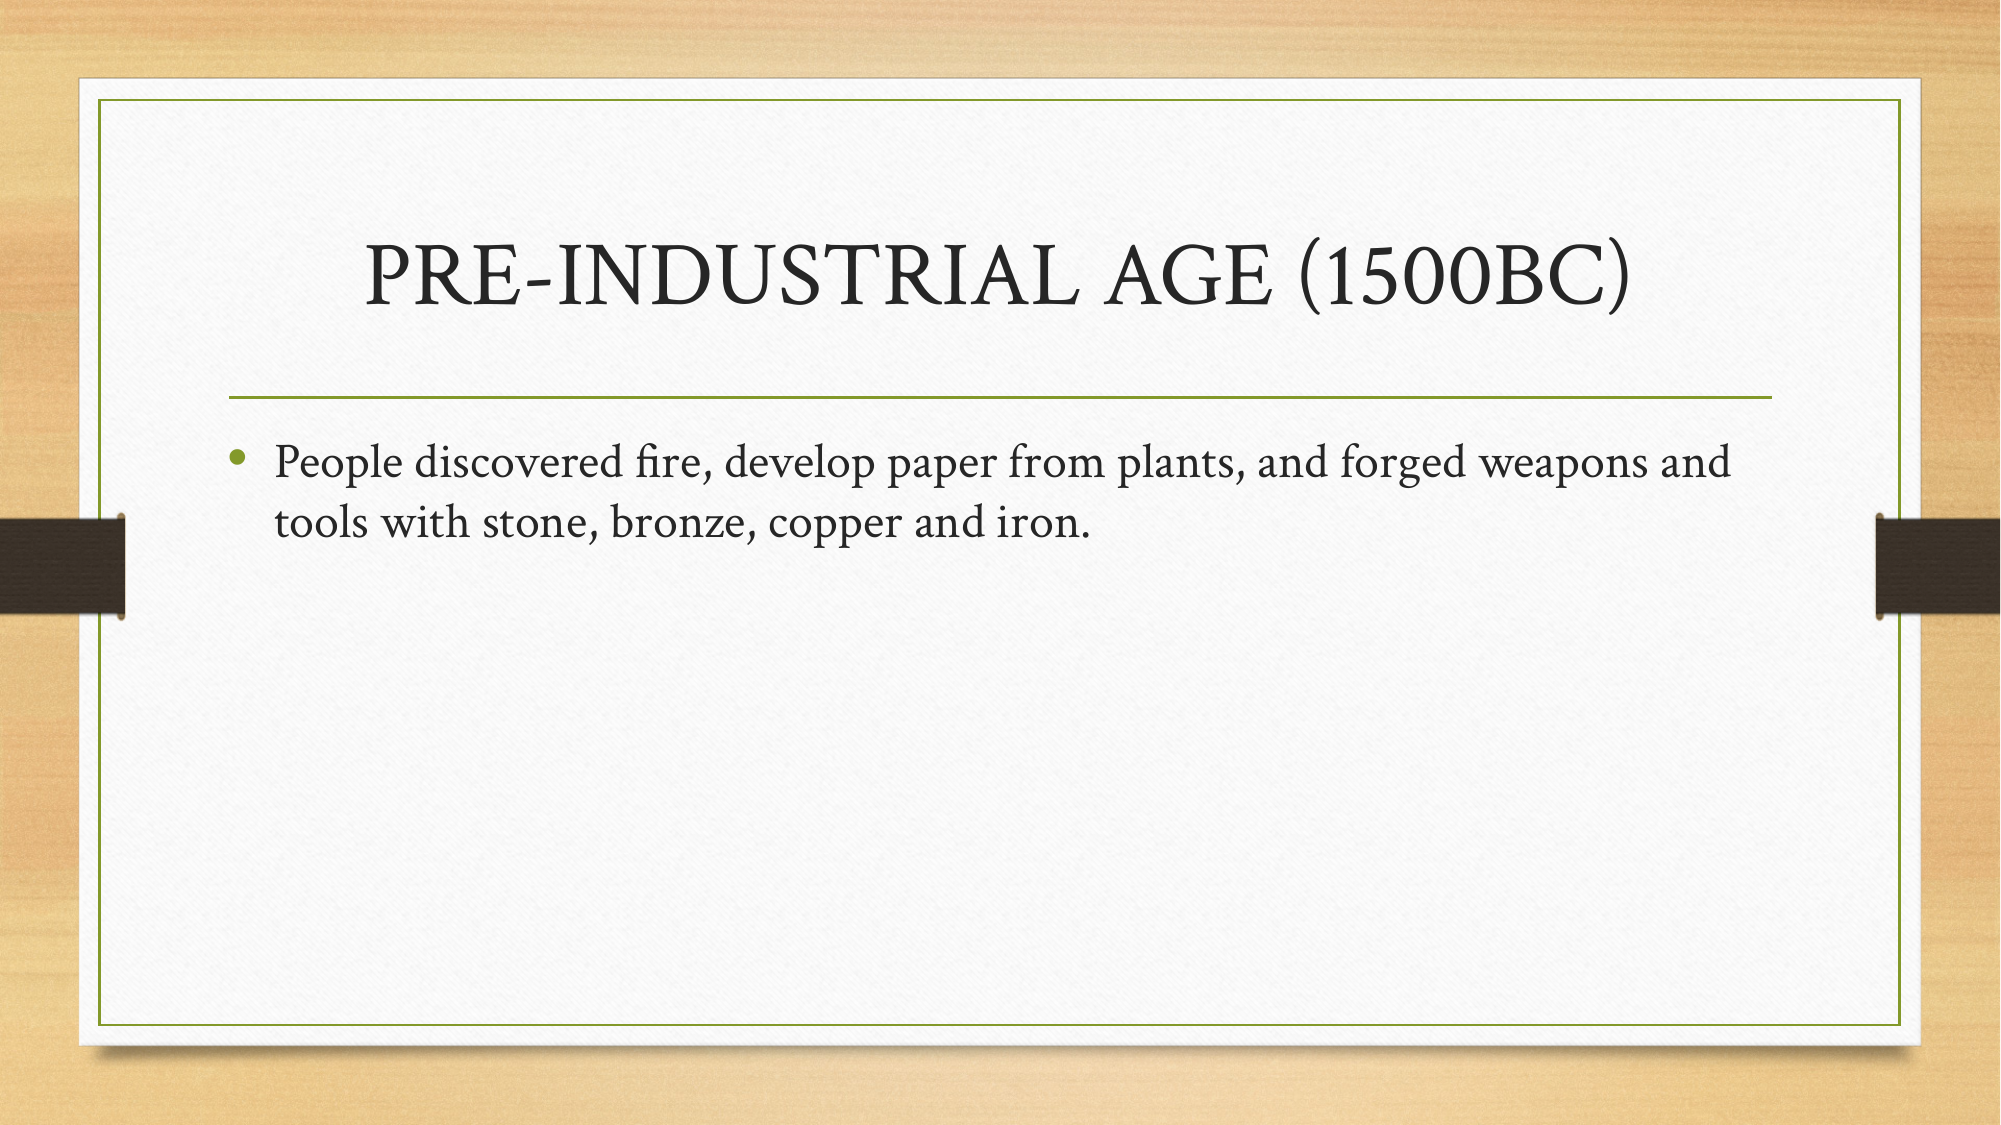

# PRE-INDUSTRIAL AGE (1500BC)
People discovered fire, develop paper from plants, and forged weapons and tools with stone, bronze, copper and iron.